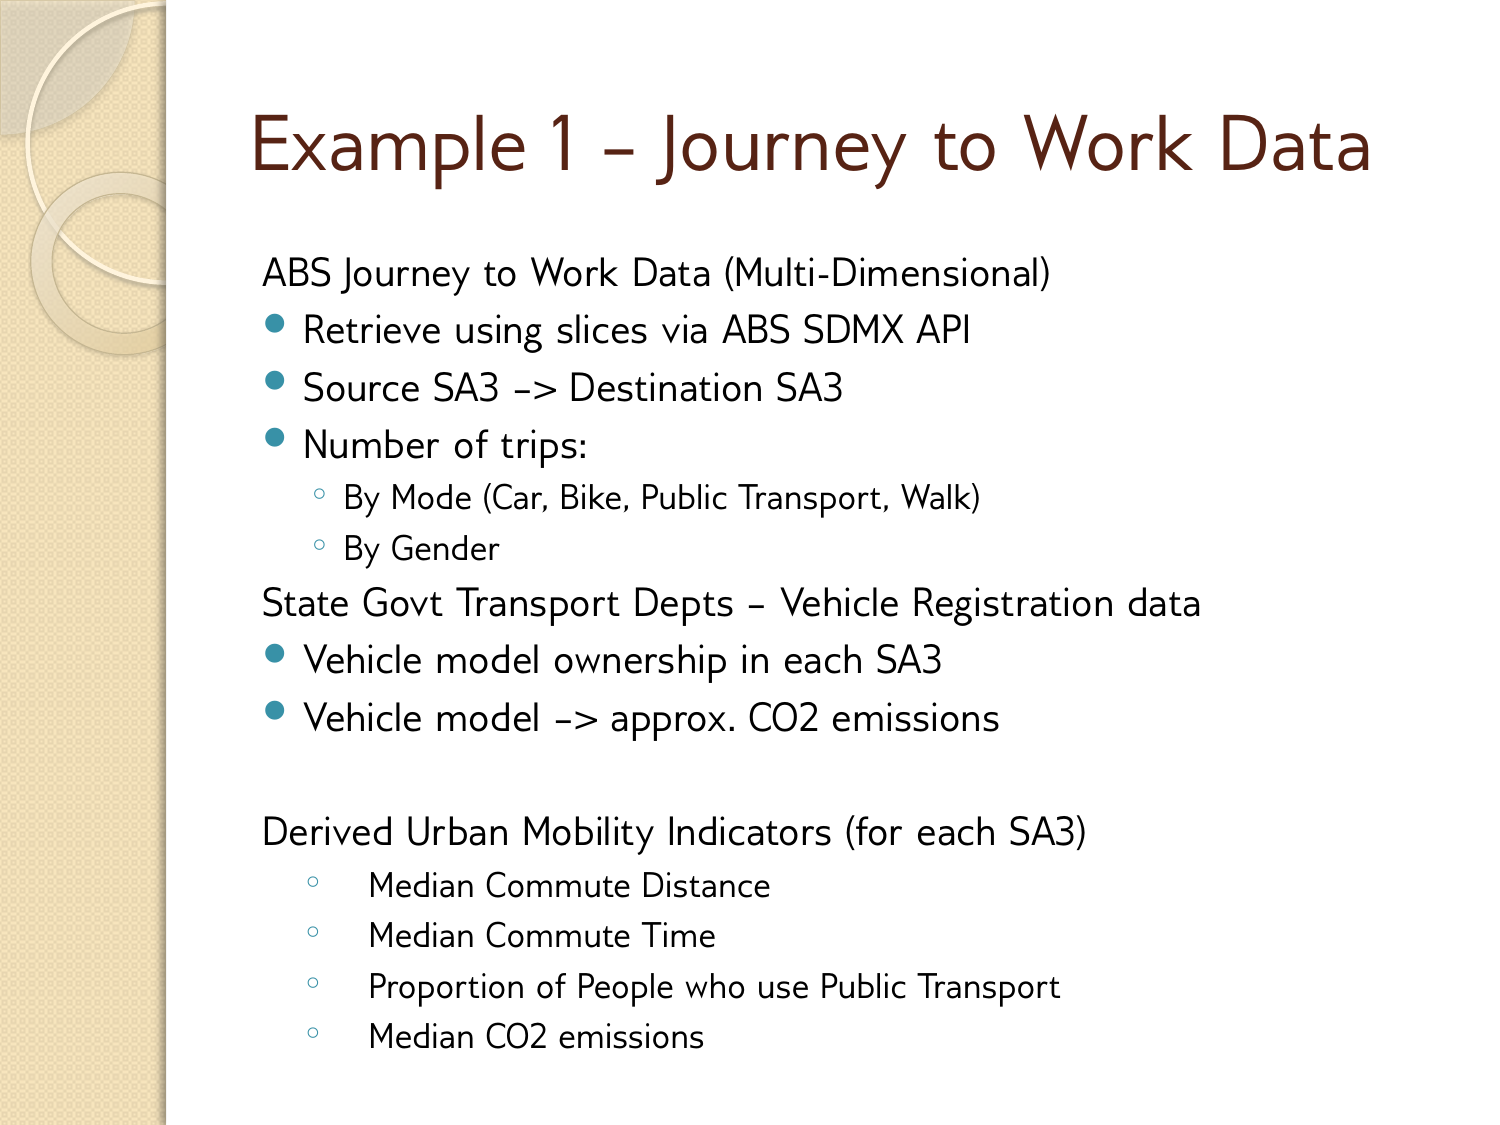

# Example 1 – Journey to Work Data
ABS Journey to Work Data (Multi-Dimensional)
Retrieve using slices via ABS SDMX API
Source SA3 –> Destination SA3
Number of trips:
By Mode (Car, Bike, Public Transport, Walk)
By Gender
State Govt Transport Depts – Vehicle Registration data
Vehicle model ownership in each SA3
Vehicle model –> approx. CO2 emissions

Derived Urban Mobility Indicators (for each SA3)
Median Commute Distance
Median Commute Time
Proportion of People who use Public Transport
Median CO2 emissions